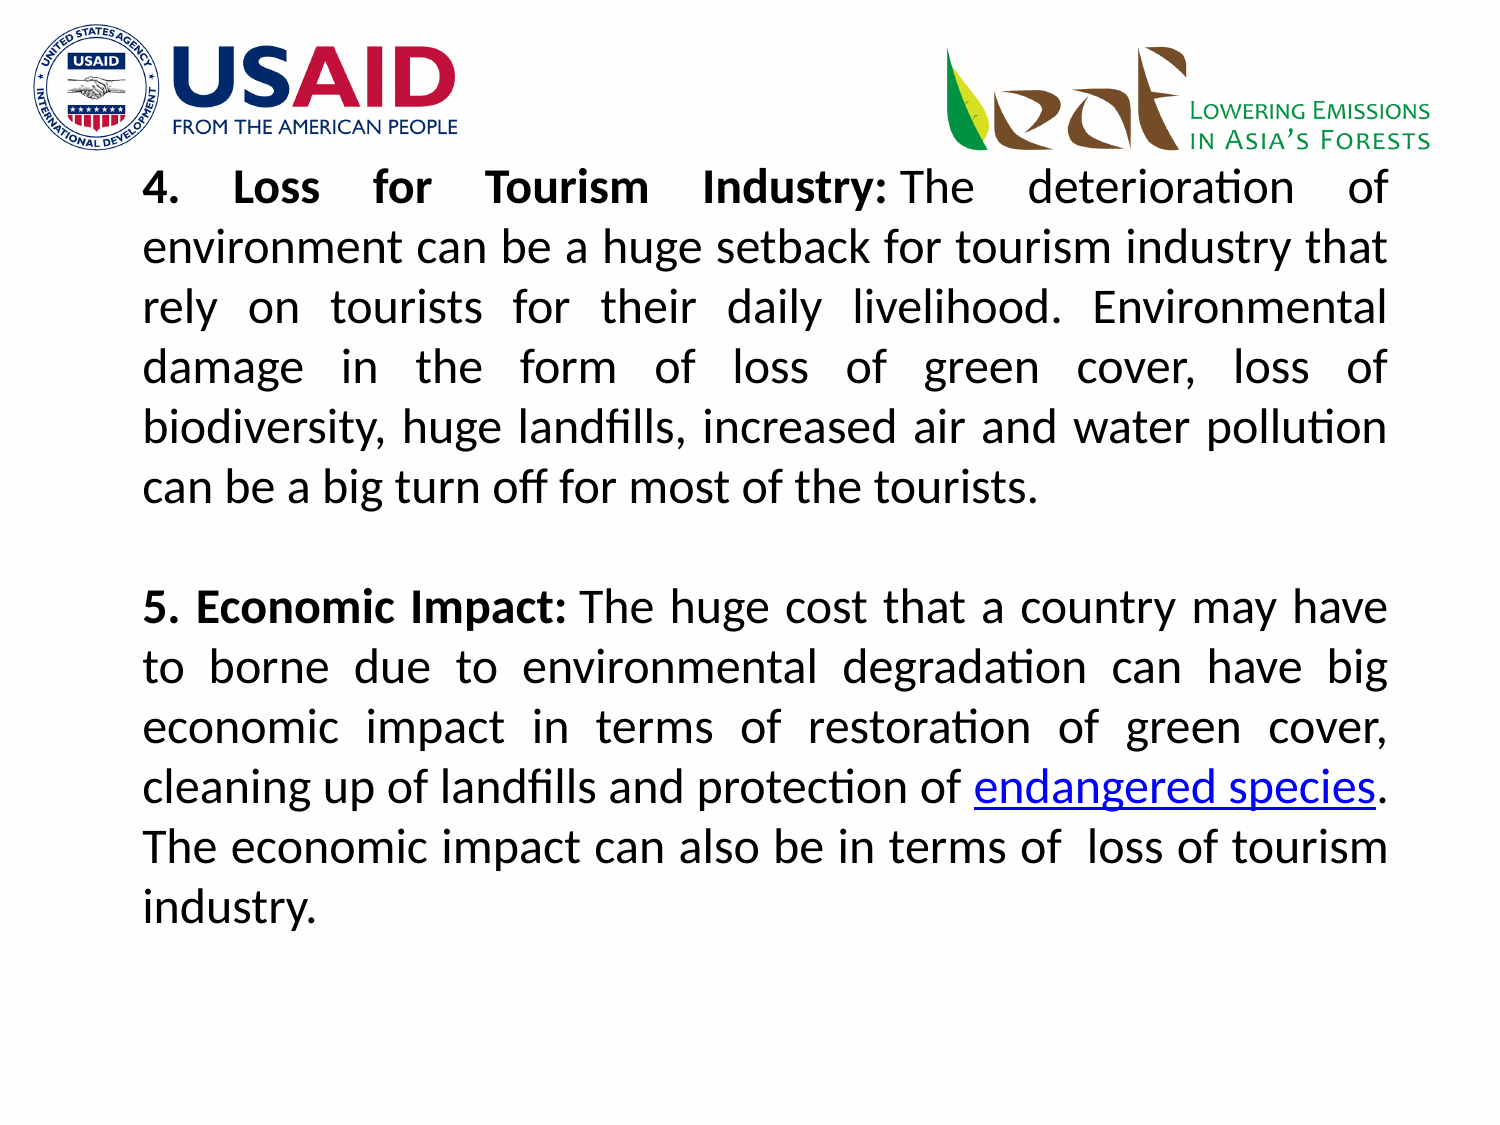

4. Loss for Tourism Industry: The deterioration of environment can be a huge setback for tourism industry that rely on tourists for their daily livelihood. Environmental damage in the form of loss of green cover, loss of biodiversity, huge landfills, increased air and water pollution can be a big turn off for most of the tourists.

5. Economic Impact: The huge cost that a country may have to borne due to environmental degradation can have big economic impact in terms of restoration of green cover, cleaning up of landfills and protection of endangered species. The economic impact can also be in terms of  loss of tourism industry.